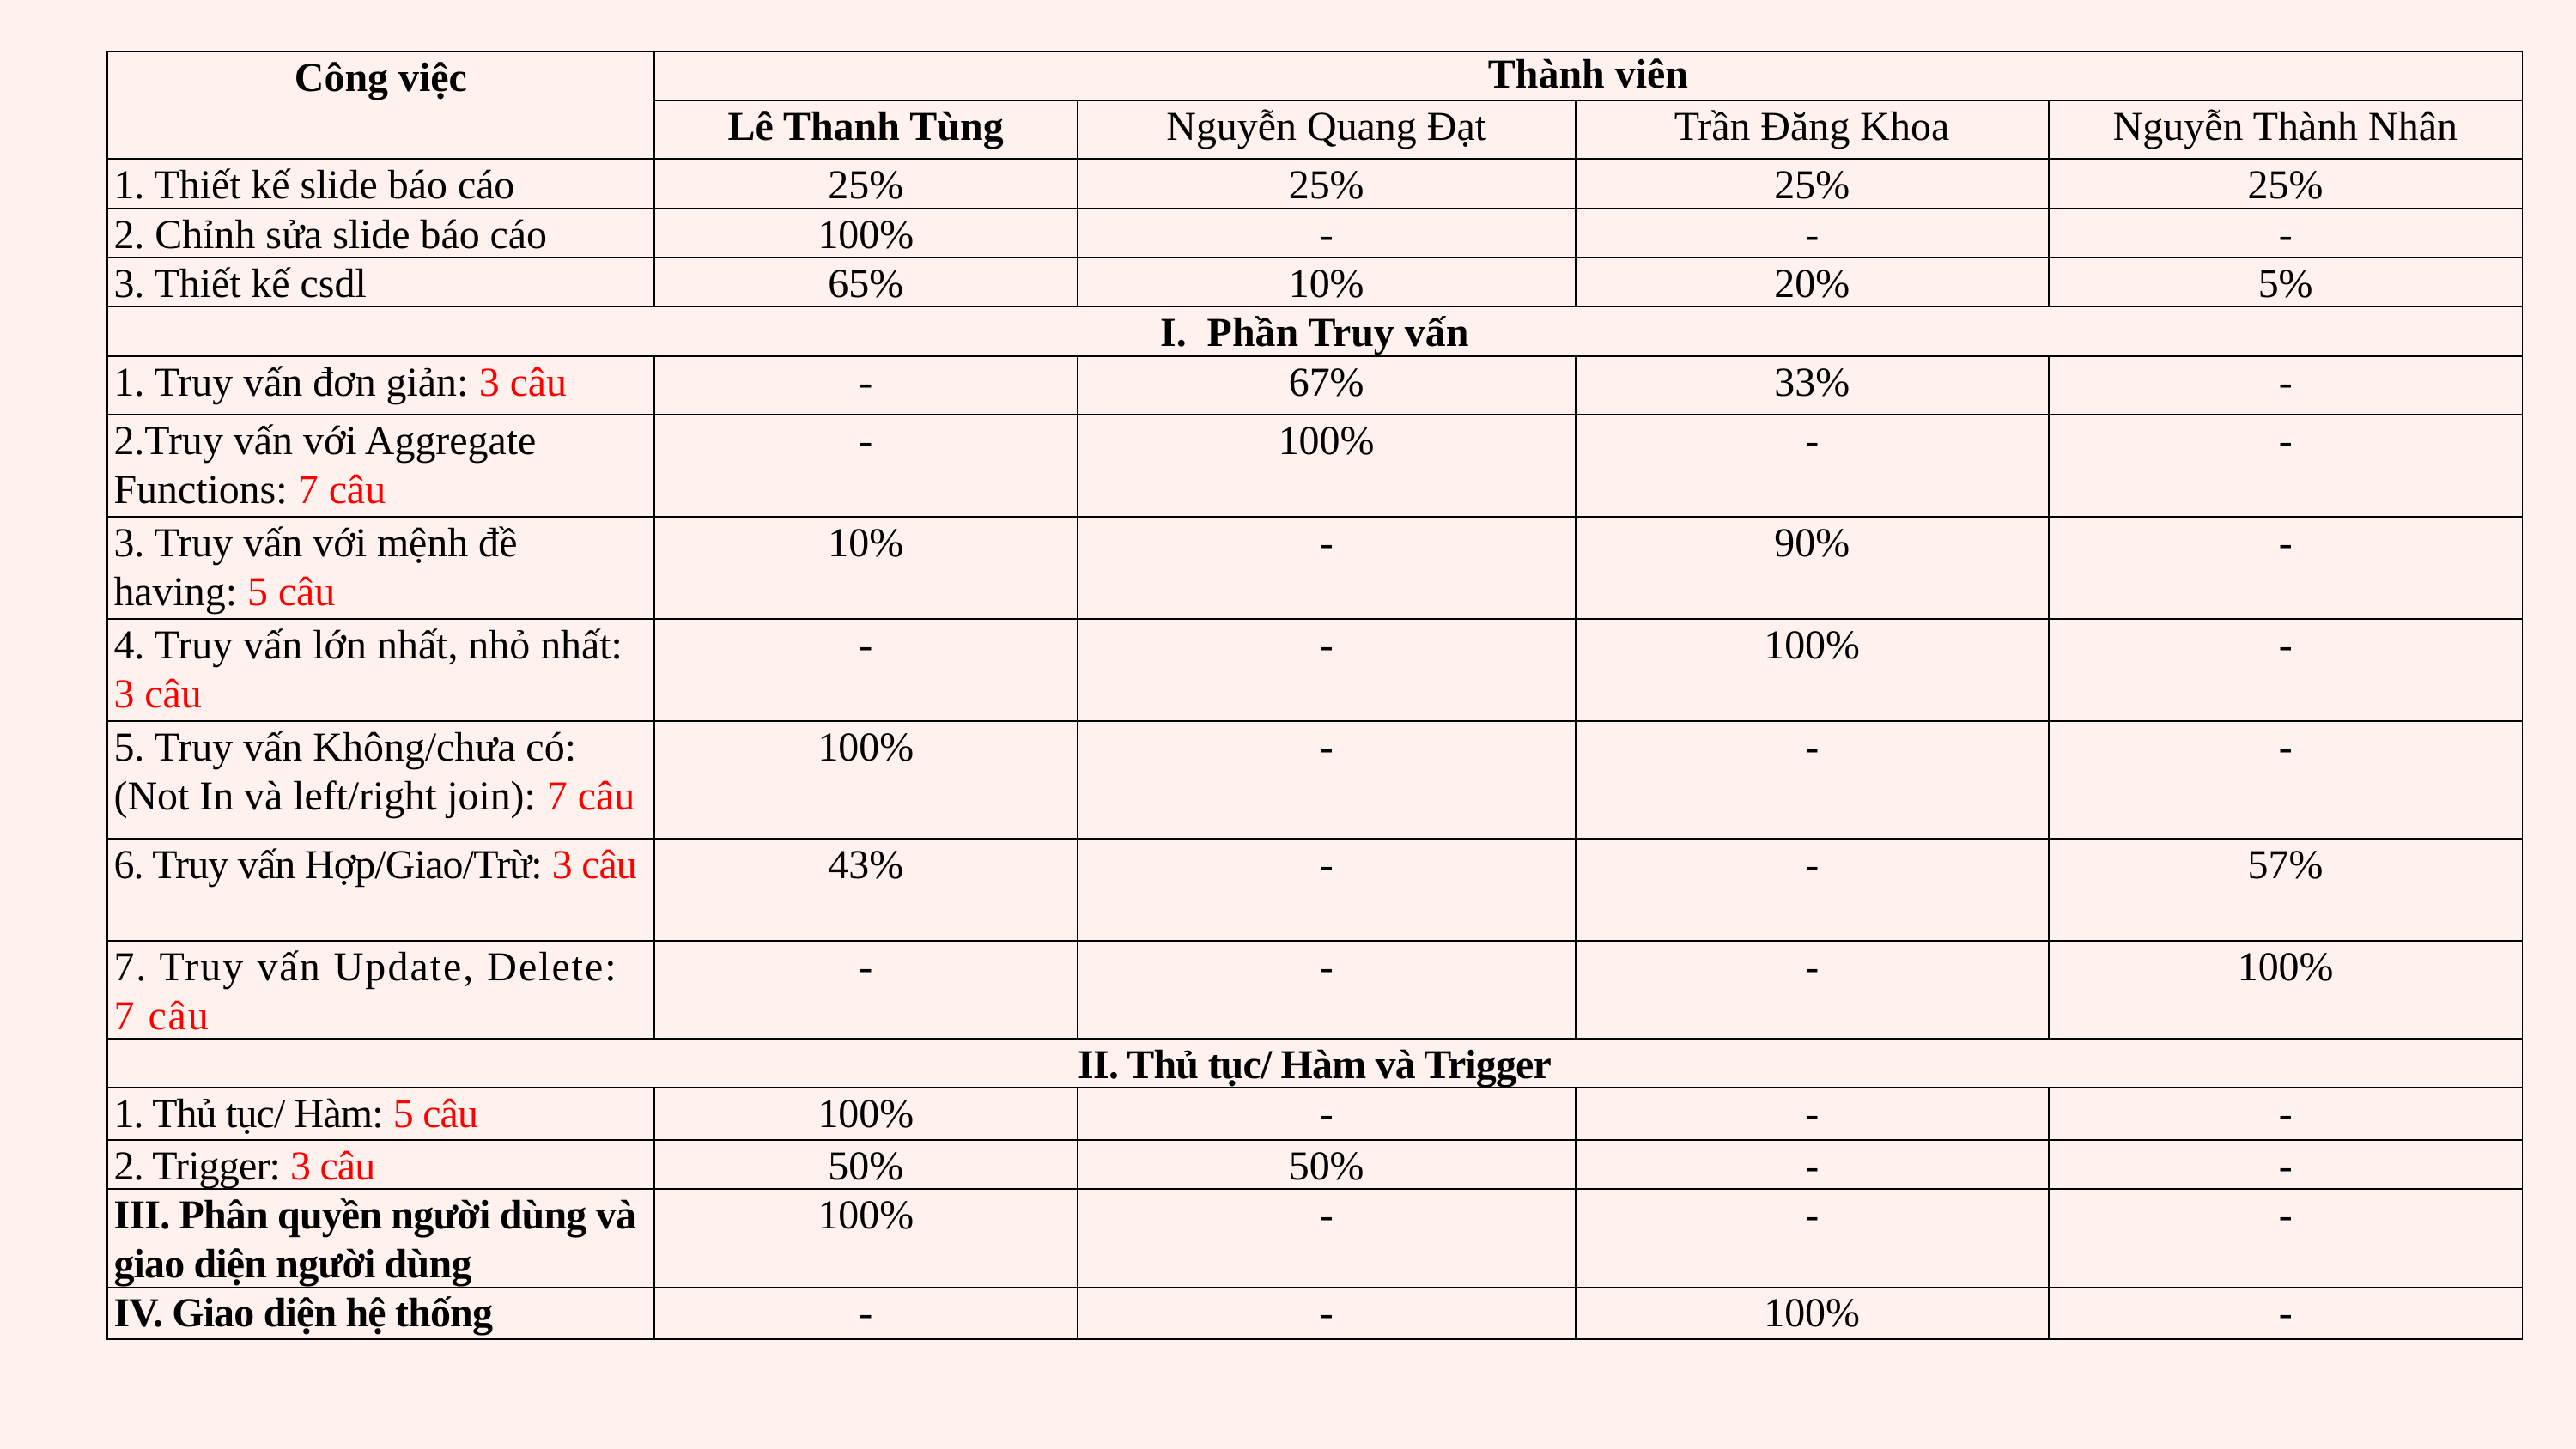

| Công việc | Thành viên |  |  |  |
| --- | --- | --- | --- | --- |
|  | Lê Thanh Tùng | Nguyễn Quang Đạt | Trần Đăng Khoa | Nguyễn Thành Nhân |
| 1. Thiết kế slide báo cáo | 25% | 25% | 25% | 25% |
| 2. Chỉnh sửa slide báo cáo | 100% | - | - | - |
| 3. Thiết kế csdl | 65% | 10% | 20% | 5% |
| I. Phần Truy vấn |  |  |  |  |
| 1. Truy vấn đơn giản: 3 câu | - | 67% | 33% | - |
| 2.Truy vấn với Aggregate Functions: 7 câu | - | 100% | - | - |
| 3. Truy vấn với mệnh đề having: 5 câu | 10% | - | 90% | - |
| 4. Truy vấn lớn nhất, nhỏ nhất: 3 câu | - | - | 100% | - |
| 5. Truy vấn Không/chưa có: (Not In và left/right join): 7 câu | 100% | - | - | - |
| 6. Truy vấn Hợp/Giao/Trừ: 3 câu | 43% | - | - | 57% |
| 7. Truy vấn Update, Delete: 7 câu | - | - | - | 100% |
| II. Thủ tục/ Hàm và Trigger |  |  |  |  |
| 1. Thủ tục/ Hàm: 5 câu | 100% | - | - | - |
| 2. Trigger: 3 câu | 50% | 50% | - | - |
| III. Phân quyền người dùng và giao diện người dùng | 100% | - | - | - |
| IV. Giao diện hệ thống | - | - | 100% | - |